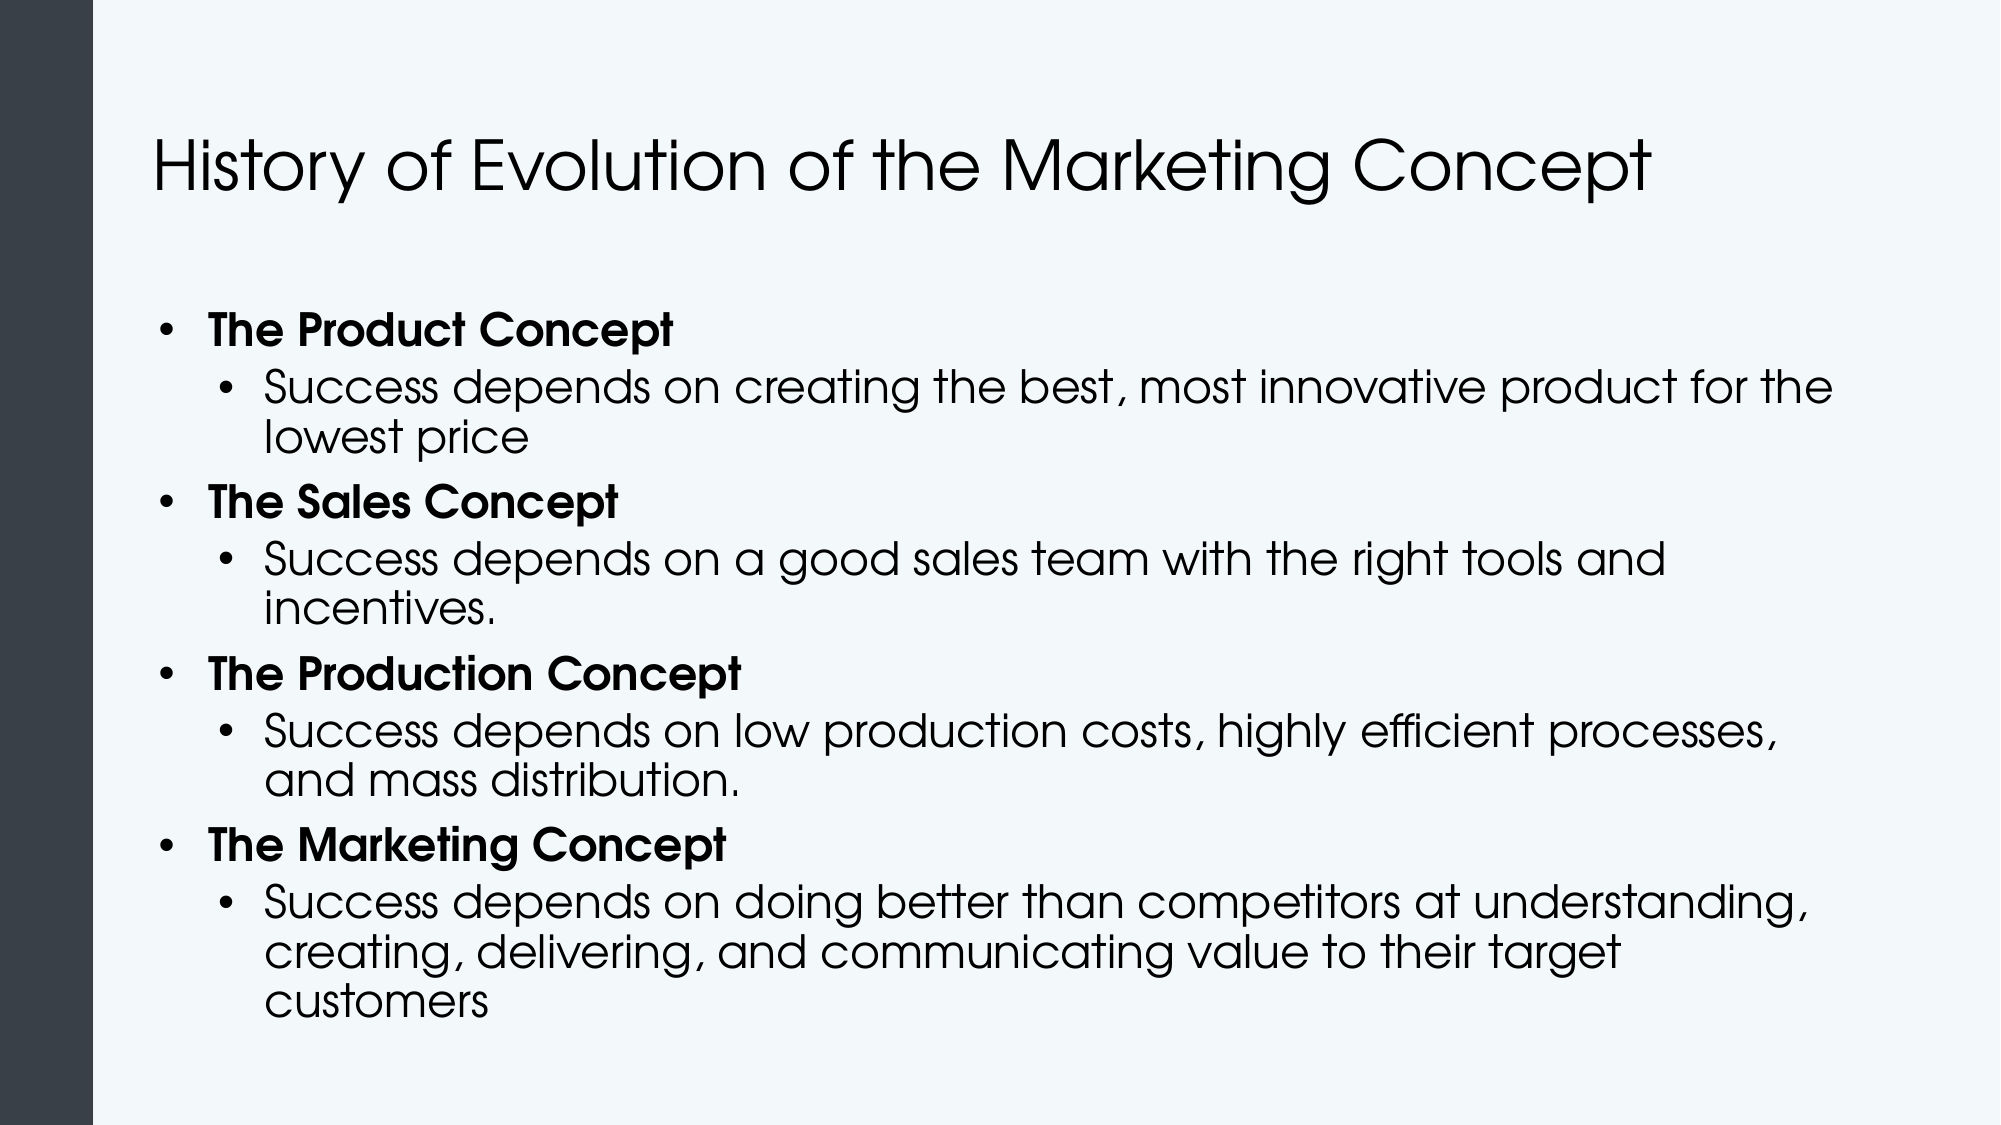

# History of Evolution of the Marketing Concept
The Product Concept
Success depends on creating the best, most innovative product for the lowest price
The Sales Concept
Success depends on a good sales team with the right tools and incentives.
The Production Concept
Success depends on low production costs, highly efficient processes, and mass distribution.
The Marketing Concept
Success depends on doing better than competitors at understanding, creating, delivering, and communicating value to their target customers